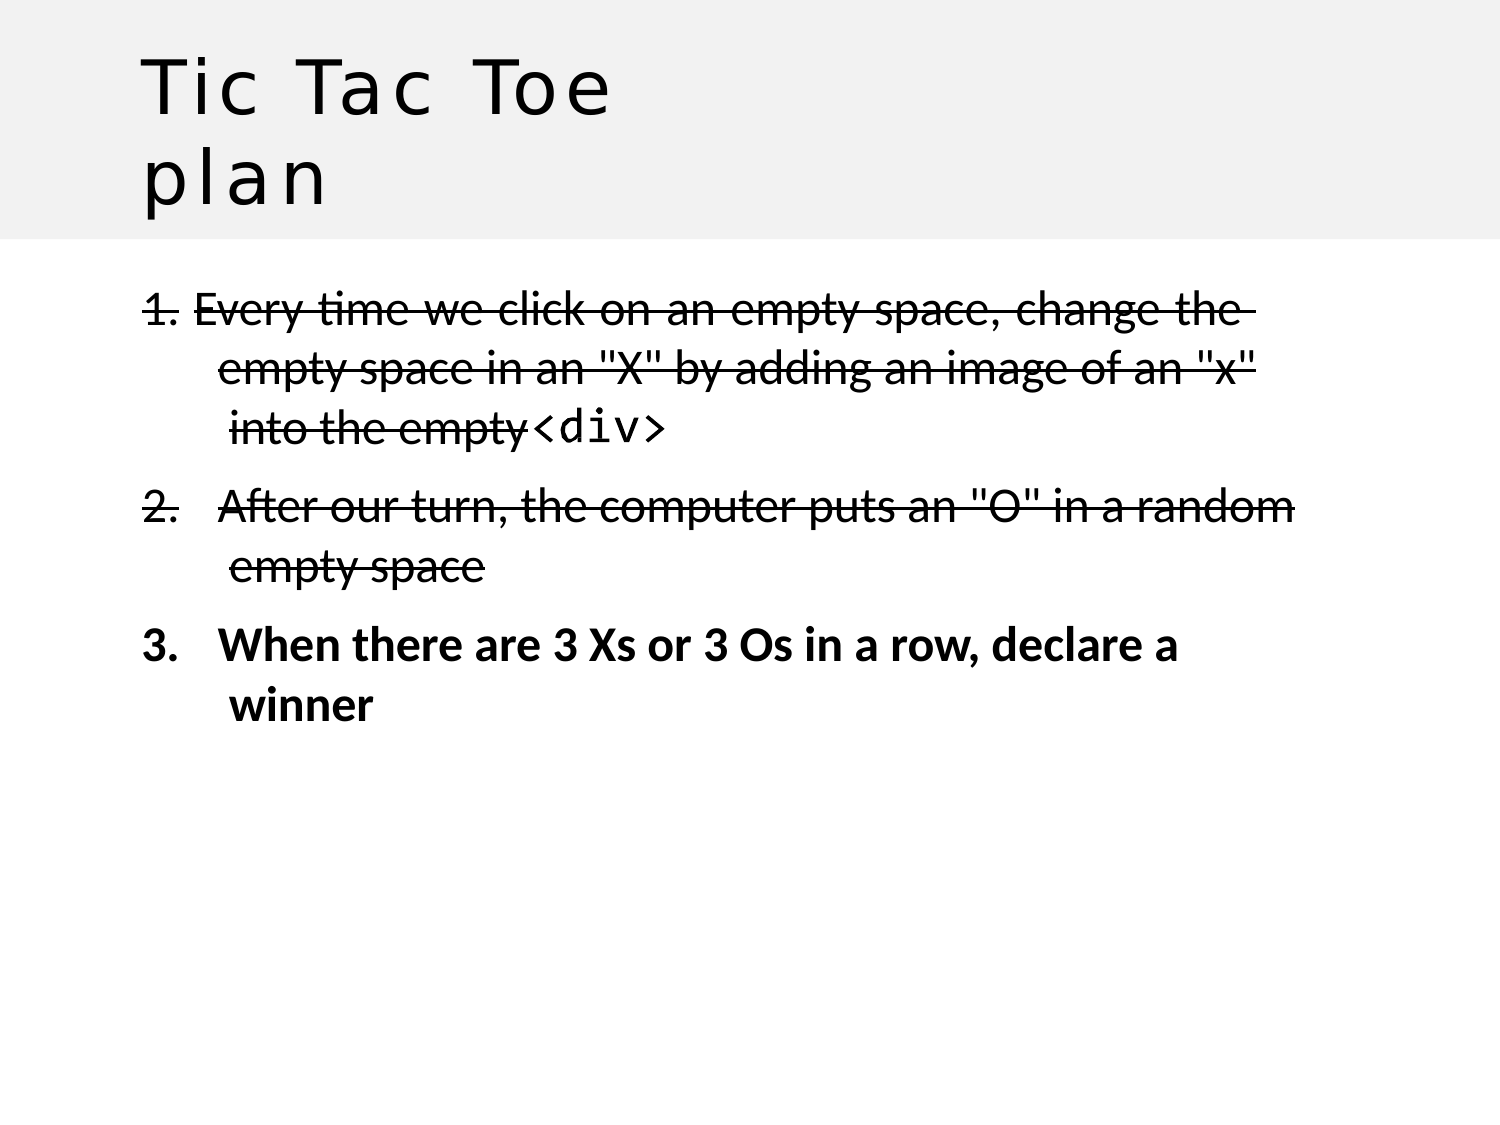

# Tic Tac Toe plan
1. Every time we click on an empty space, change the  empty space in an "X" by adding an image of an "x"  into the empty
2.	After our turn, the computer puts an "O" in a random  empty space
3.	When there are 3 Xs or 3 Os in a row, declare a  winner